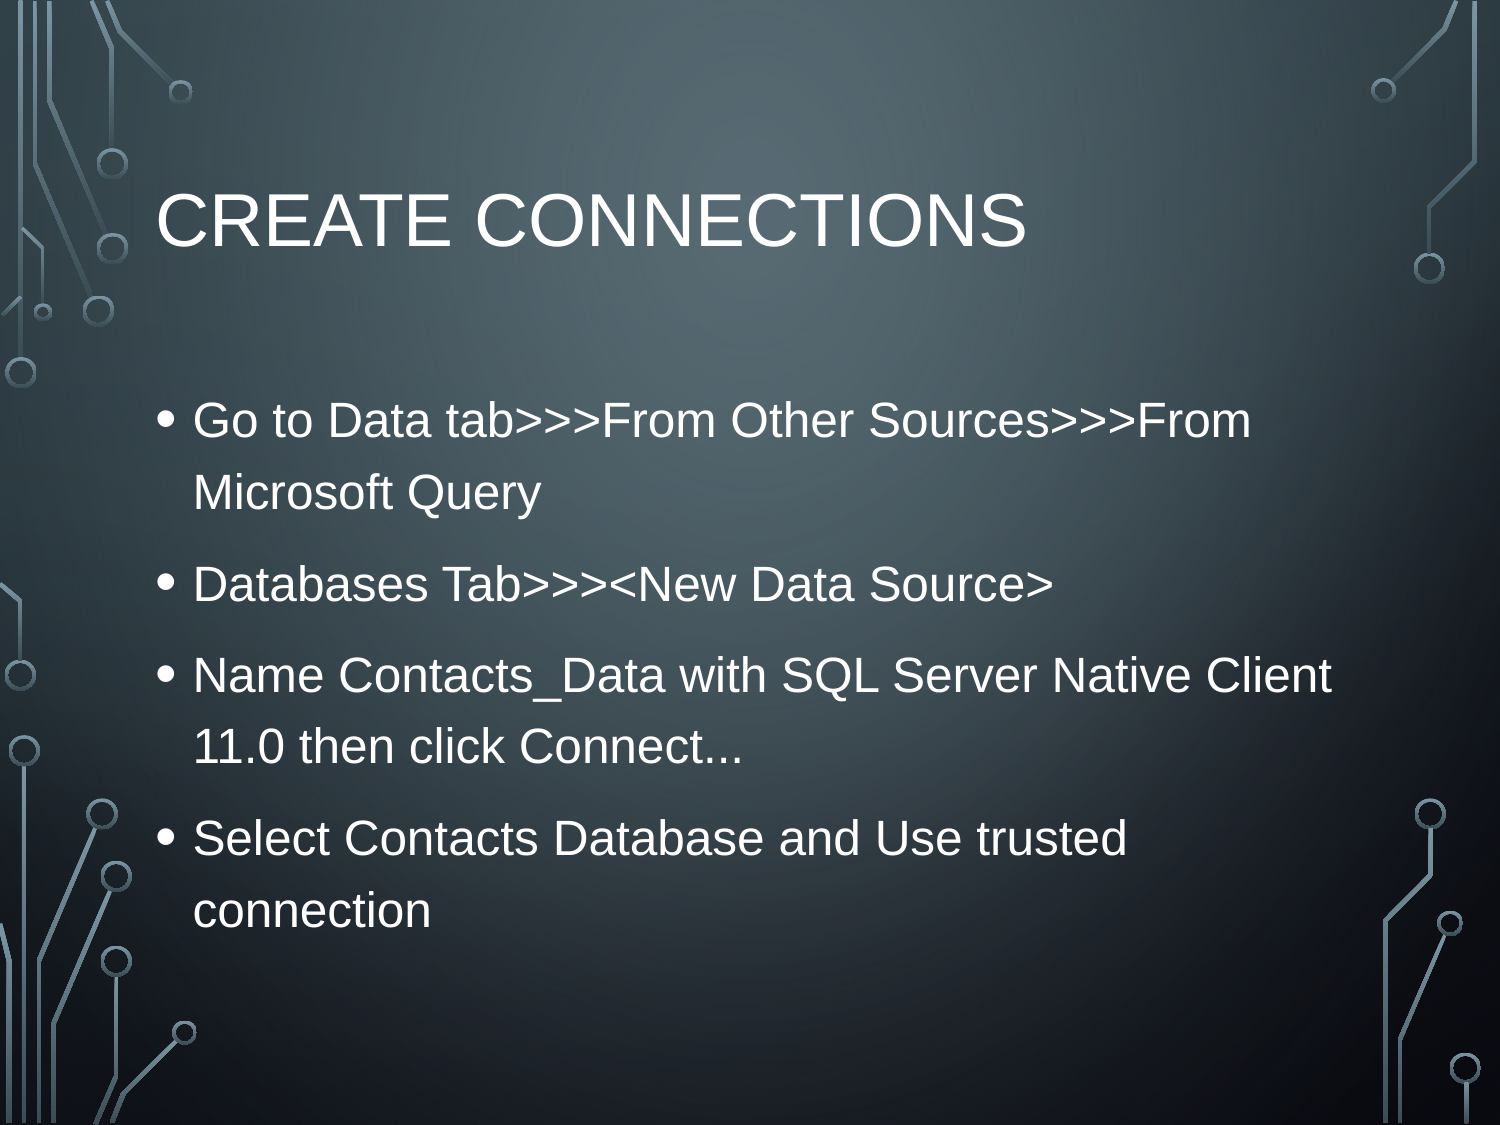

# Create connections
Go to Data tab>>>From Other Sources>>>From Microsoft Query
Databases Tab>>><New Data Source>
Name Contacts_Data with SQL Server Native Client 11.0 then click Connect...
Select Contacts Database and Use trusted connection